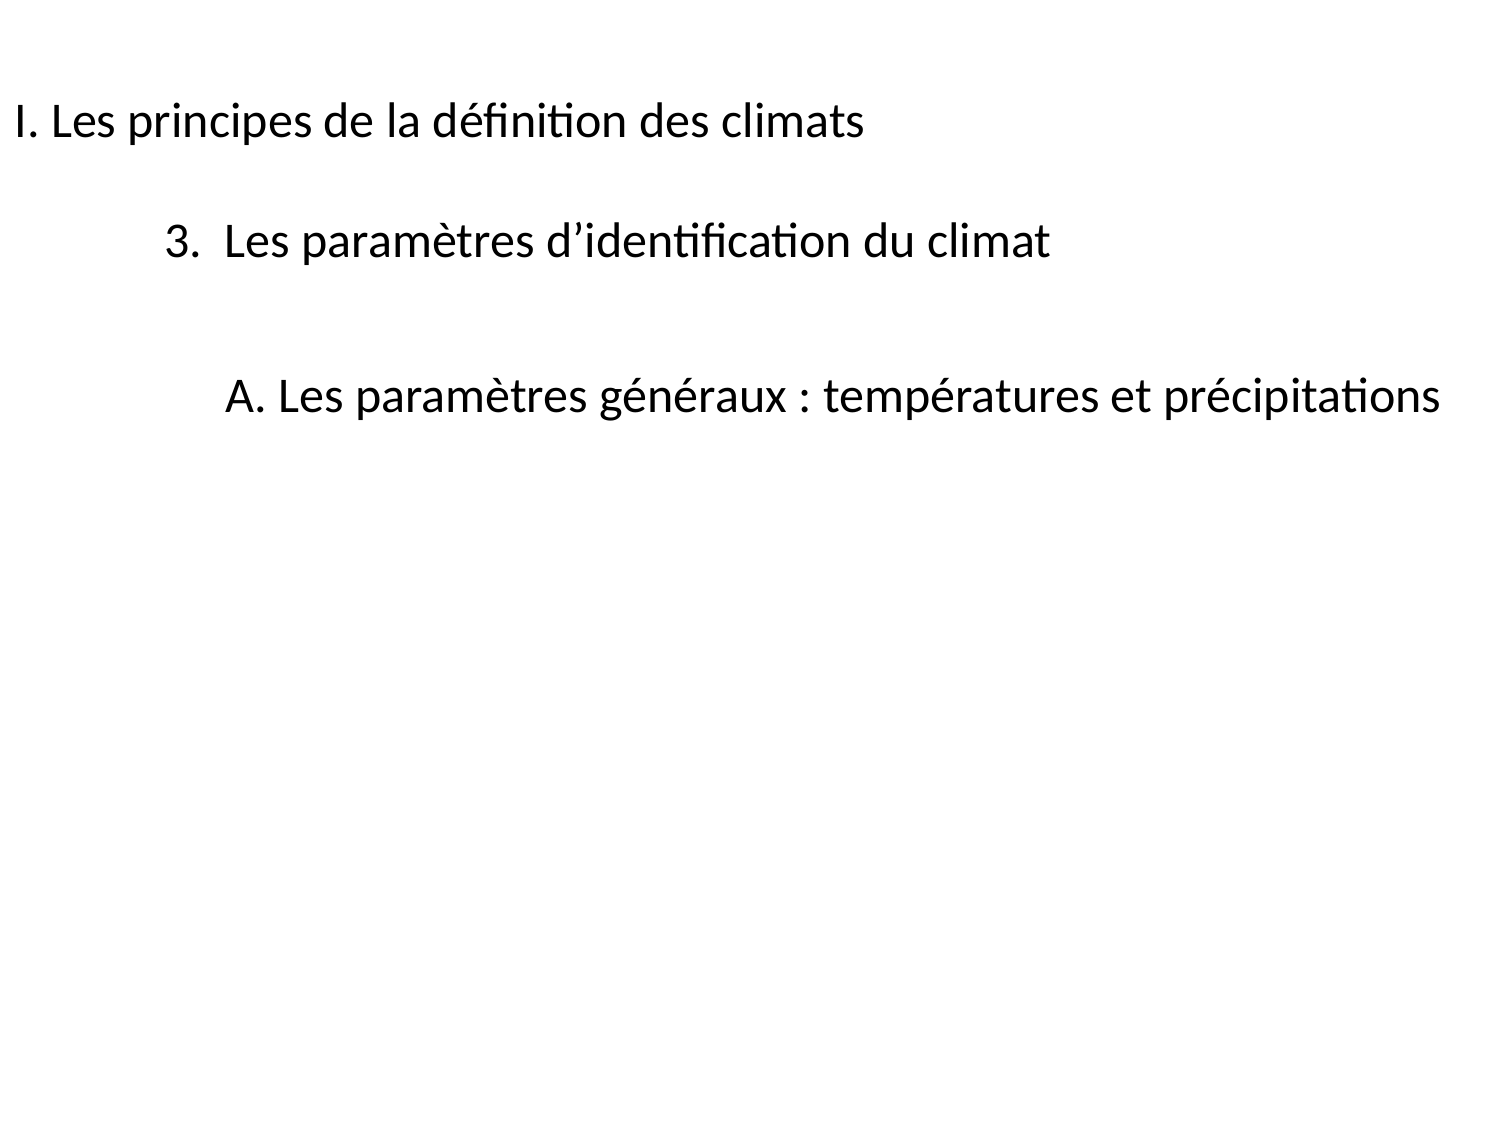

I. Les principes de la définition des climats

	3.  Les paramètres d’identification du climat
A. Les paramètres généraux : températures et précipitations